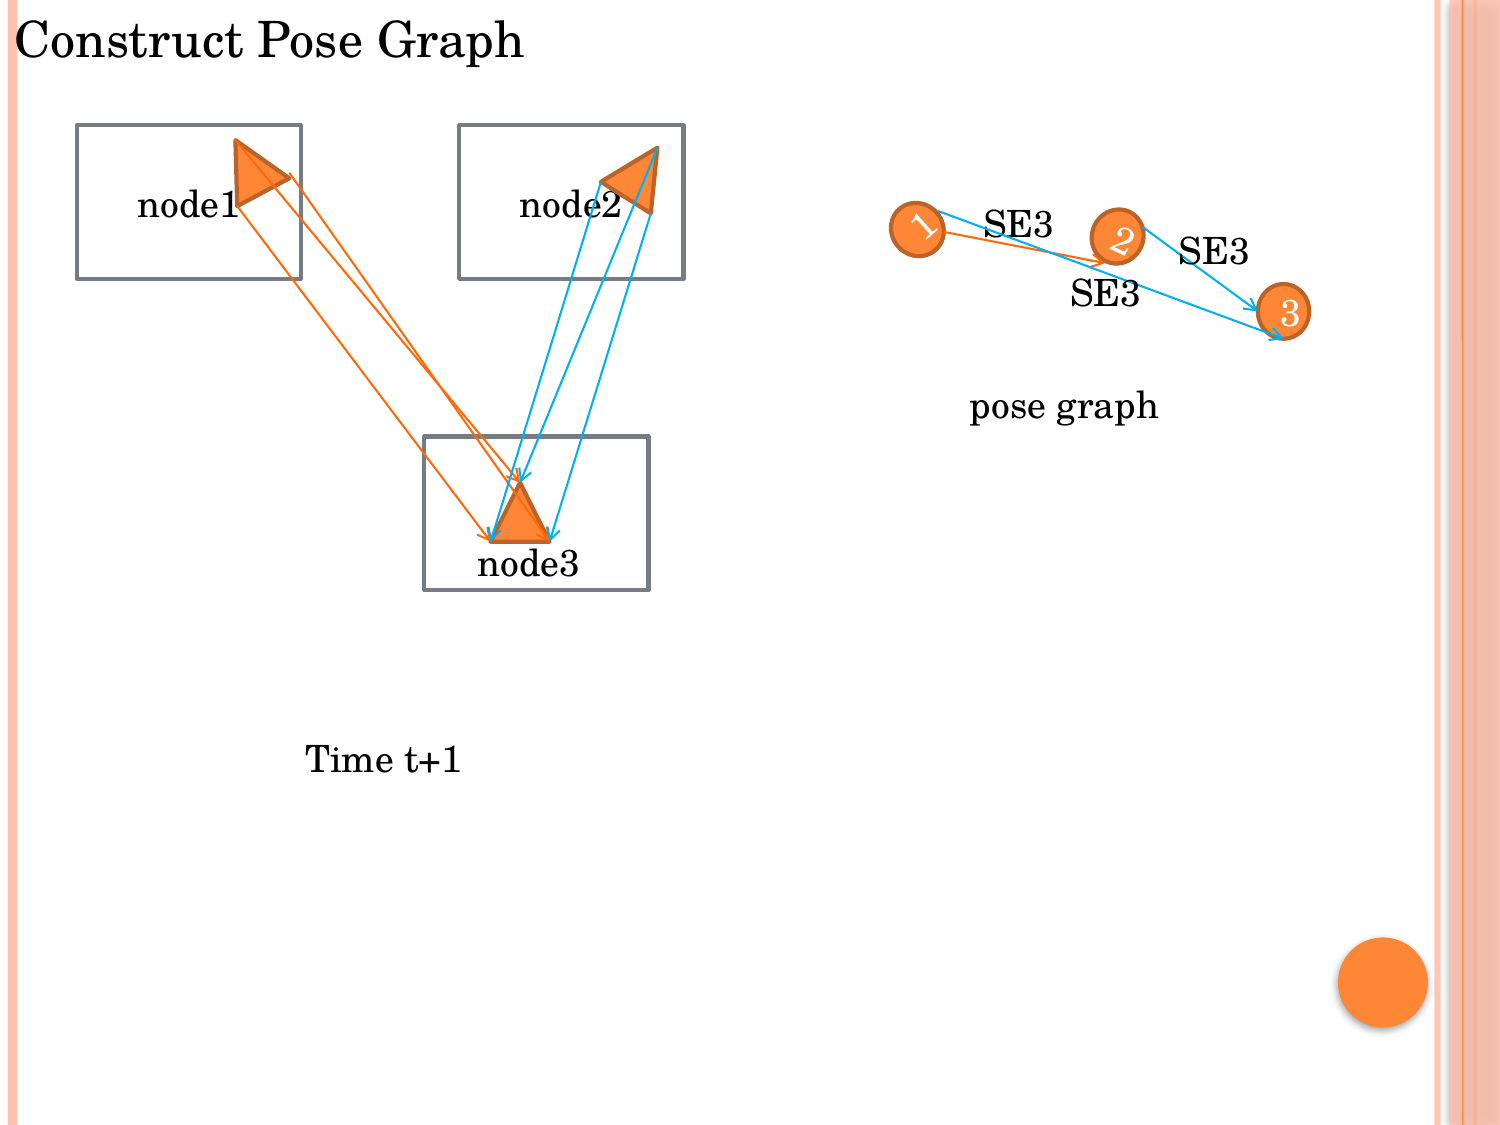

Construct Pose Graph
node1
node2

SE3
1
2
SE3
SE3
3
pose graph

node3
Time t+1